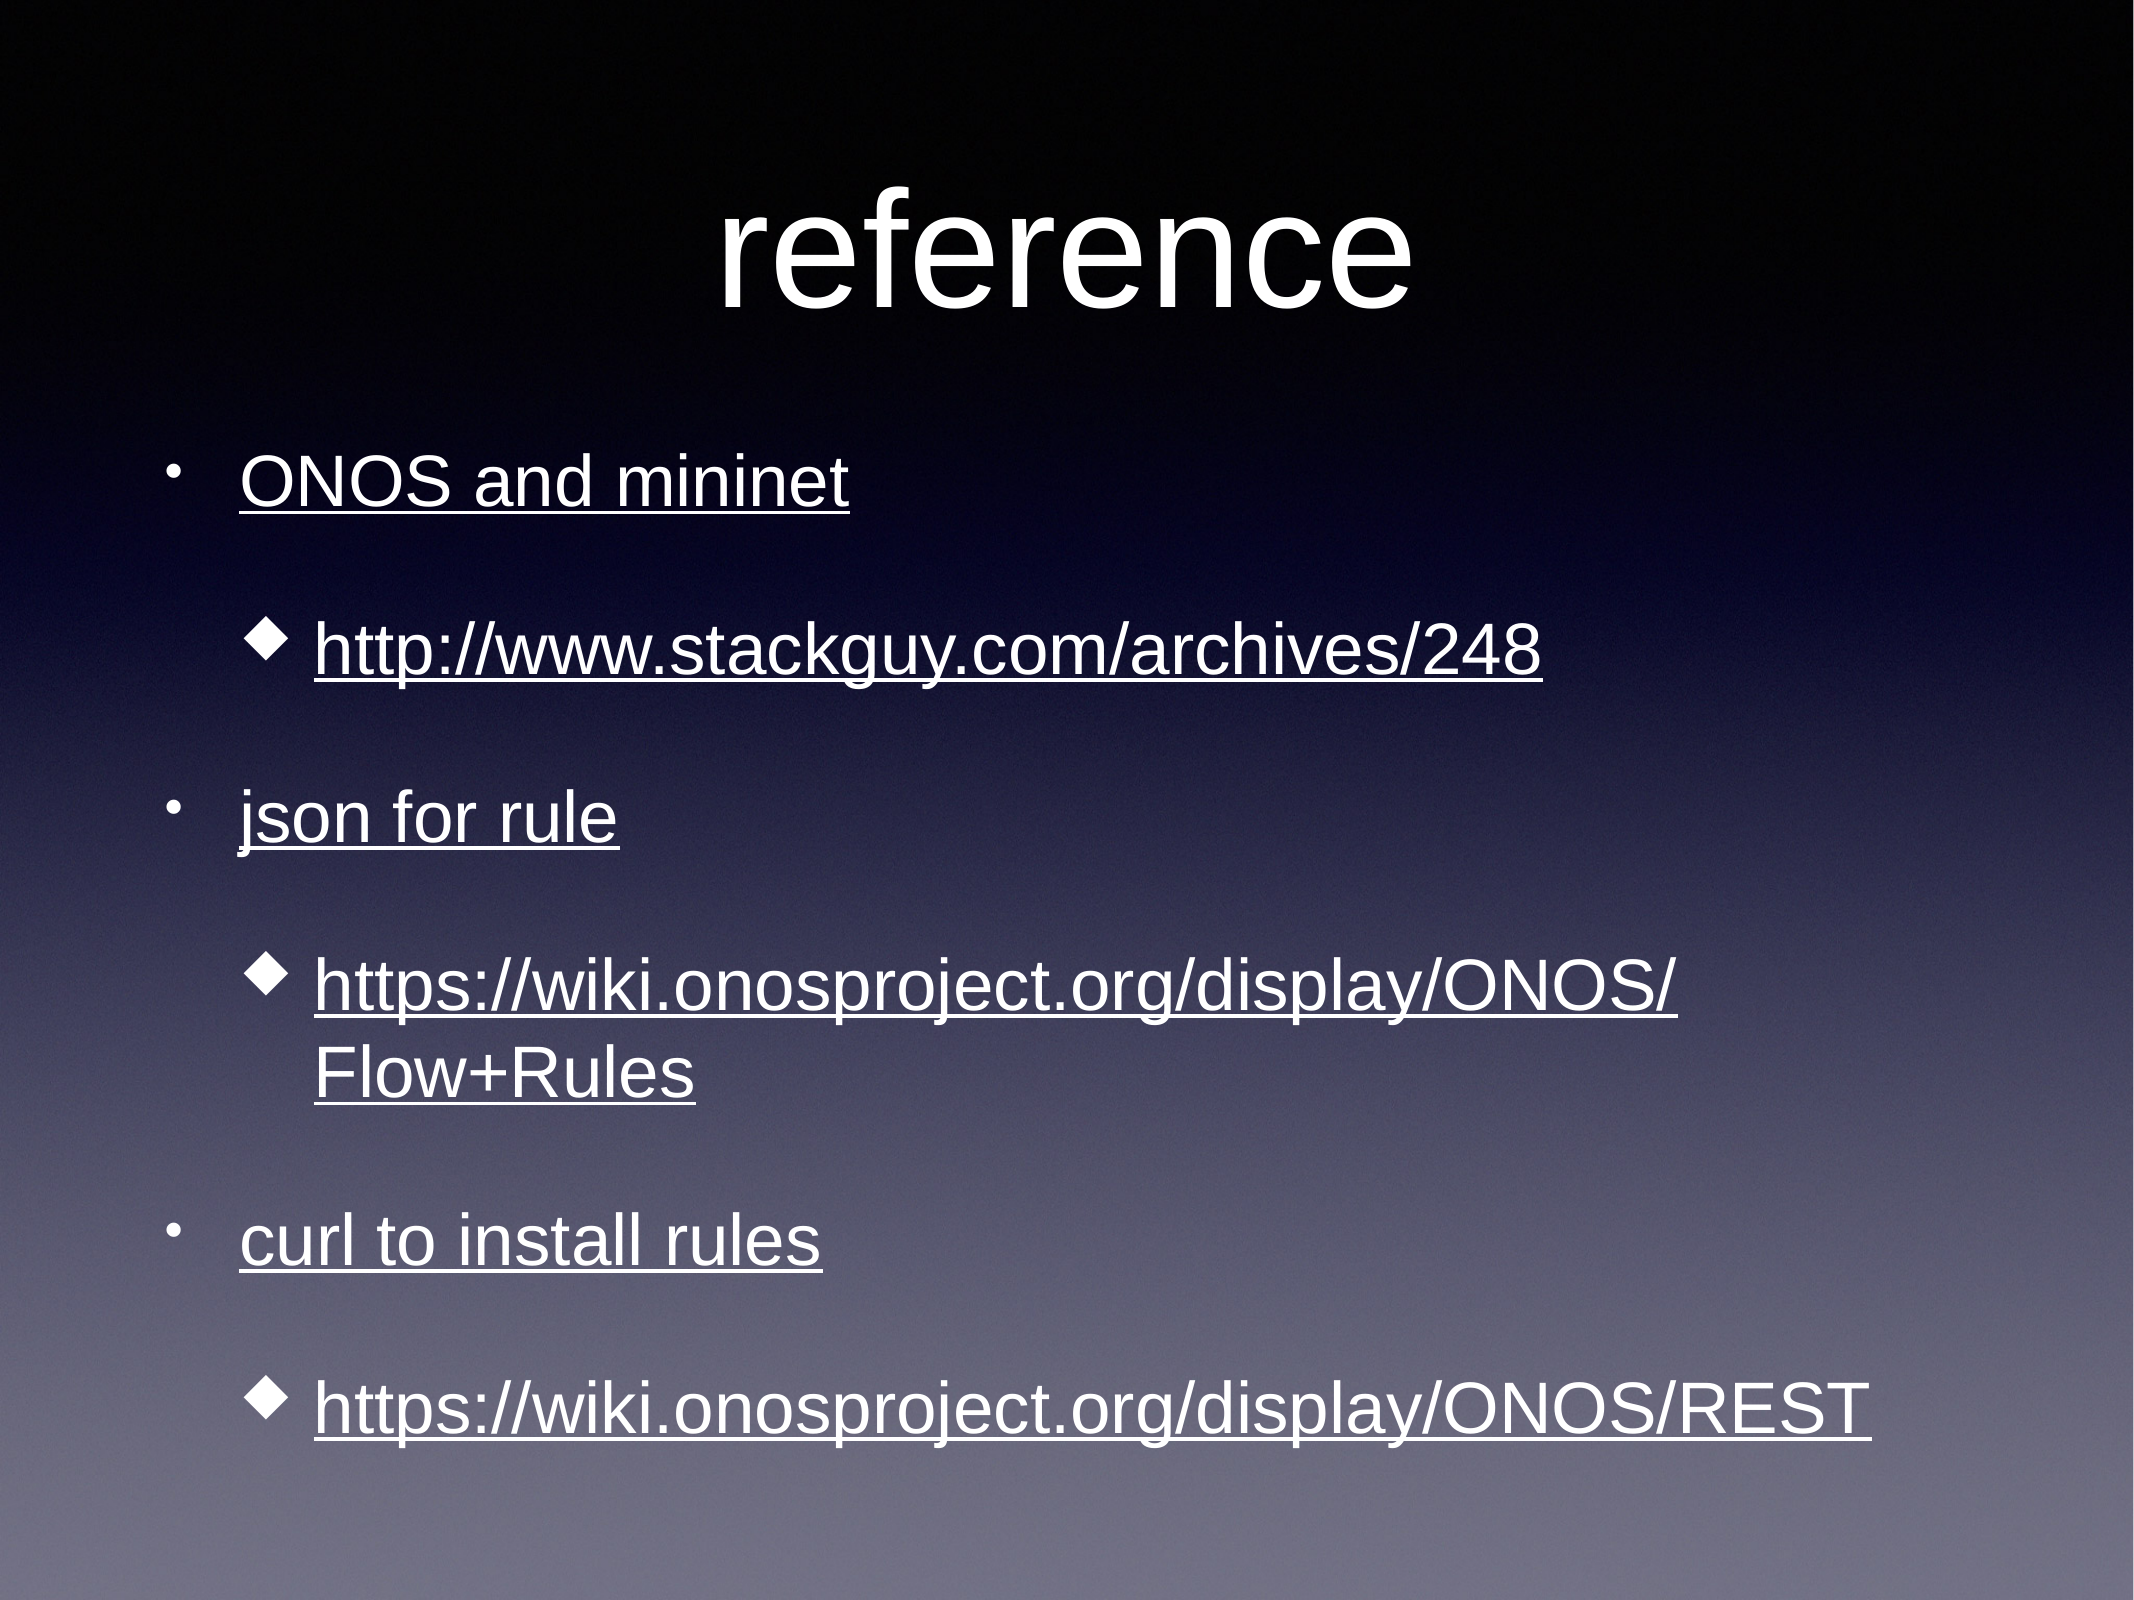

# reference
ONOS and mininet
http://www.stackguy.com/archives/248
json for rule
https://wiki.onosproject.org/display/ONOS/Flow+Rules
curl to install rules
https://wiki.onosproject.org/display/ONOS/REST